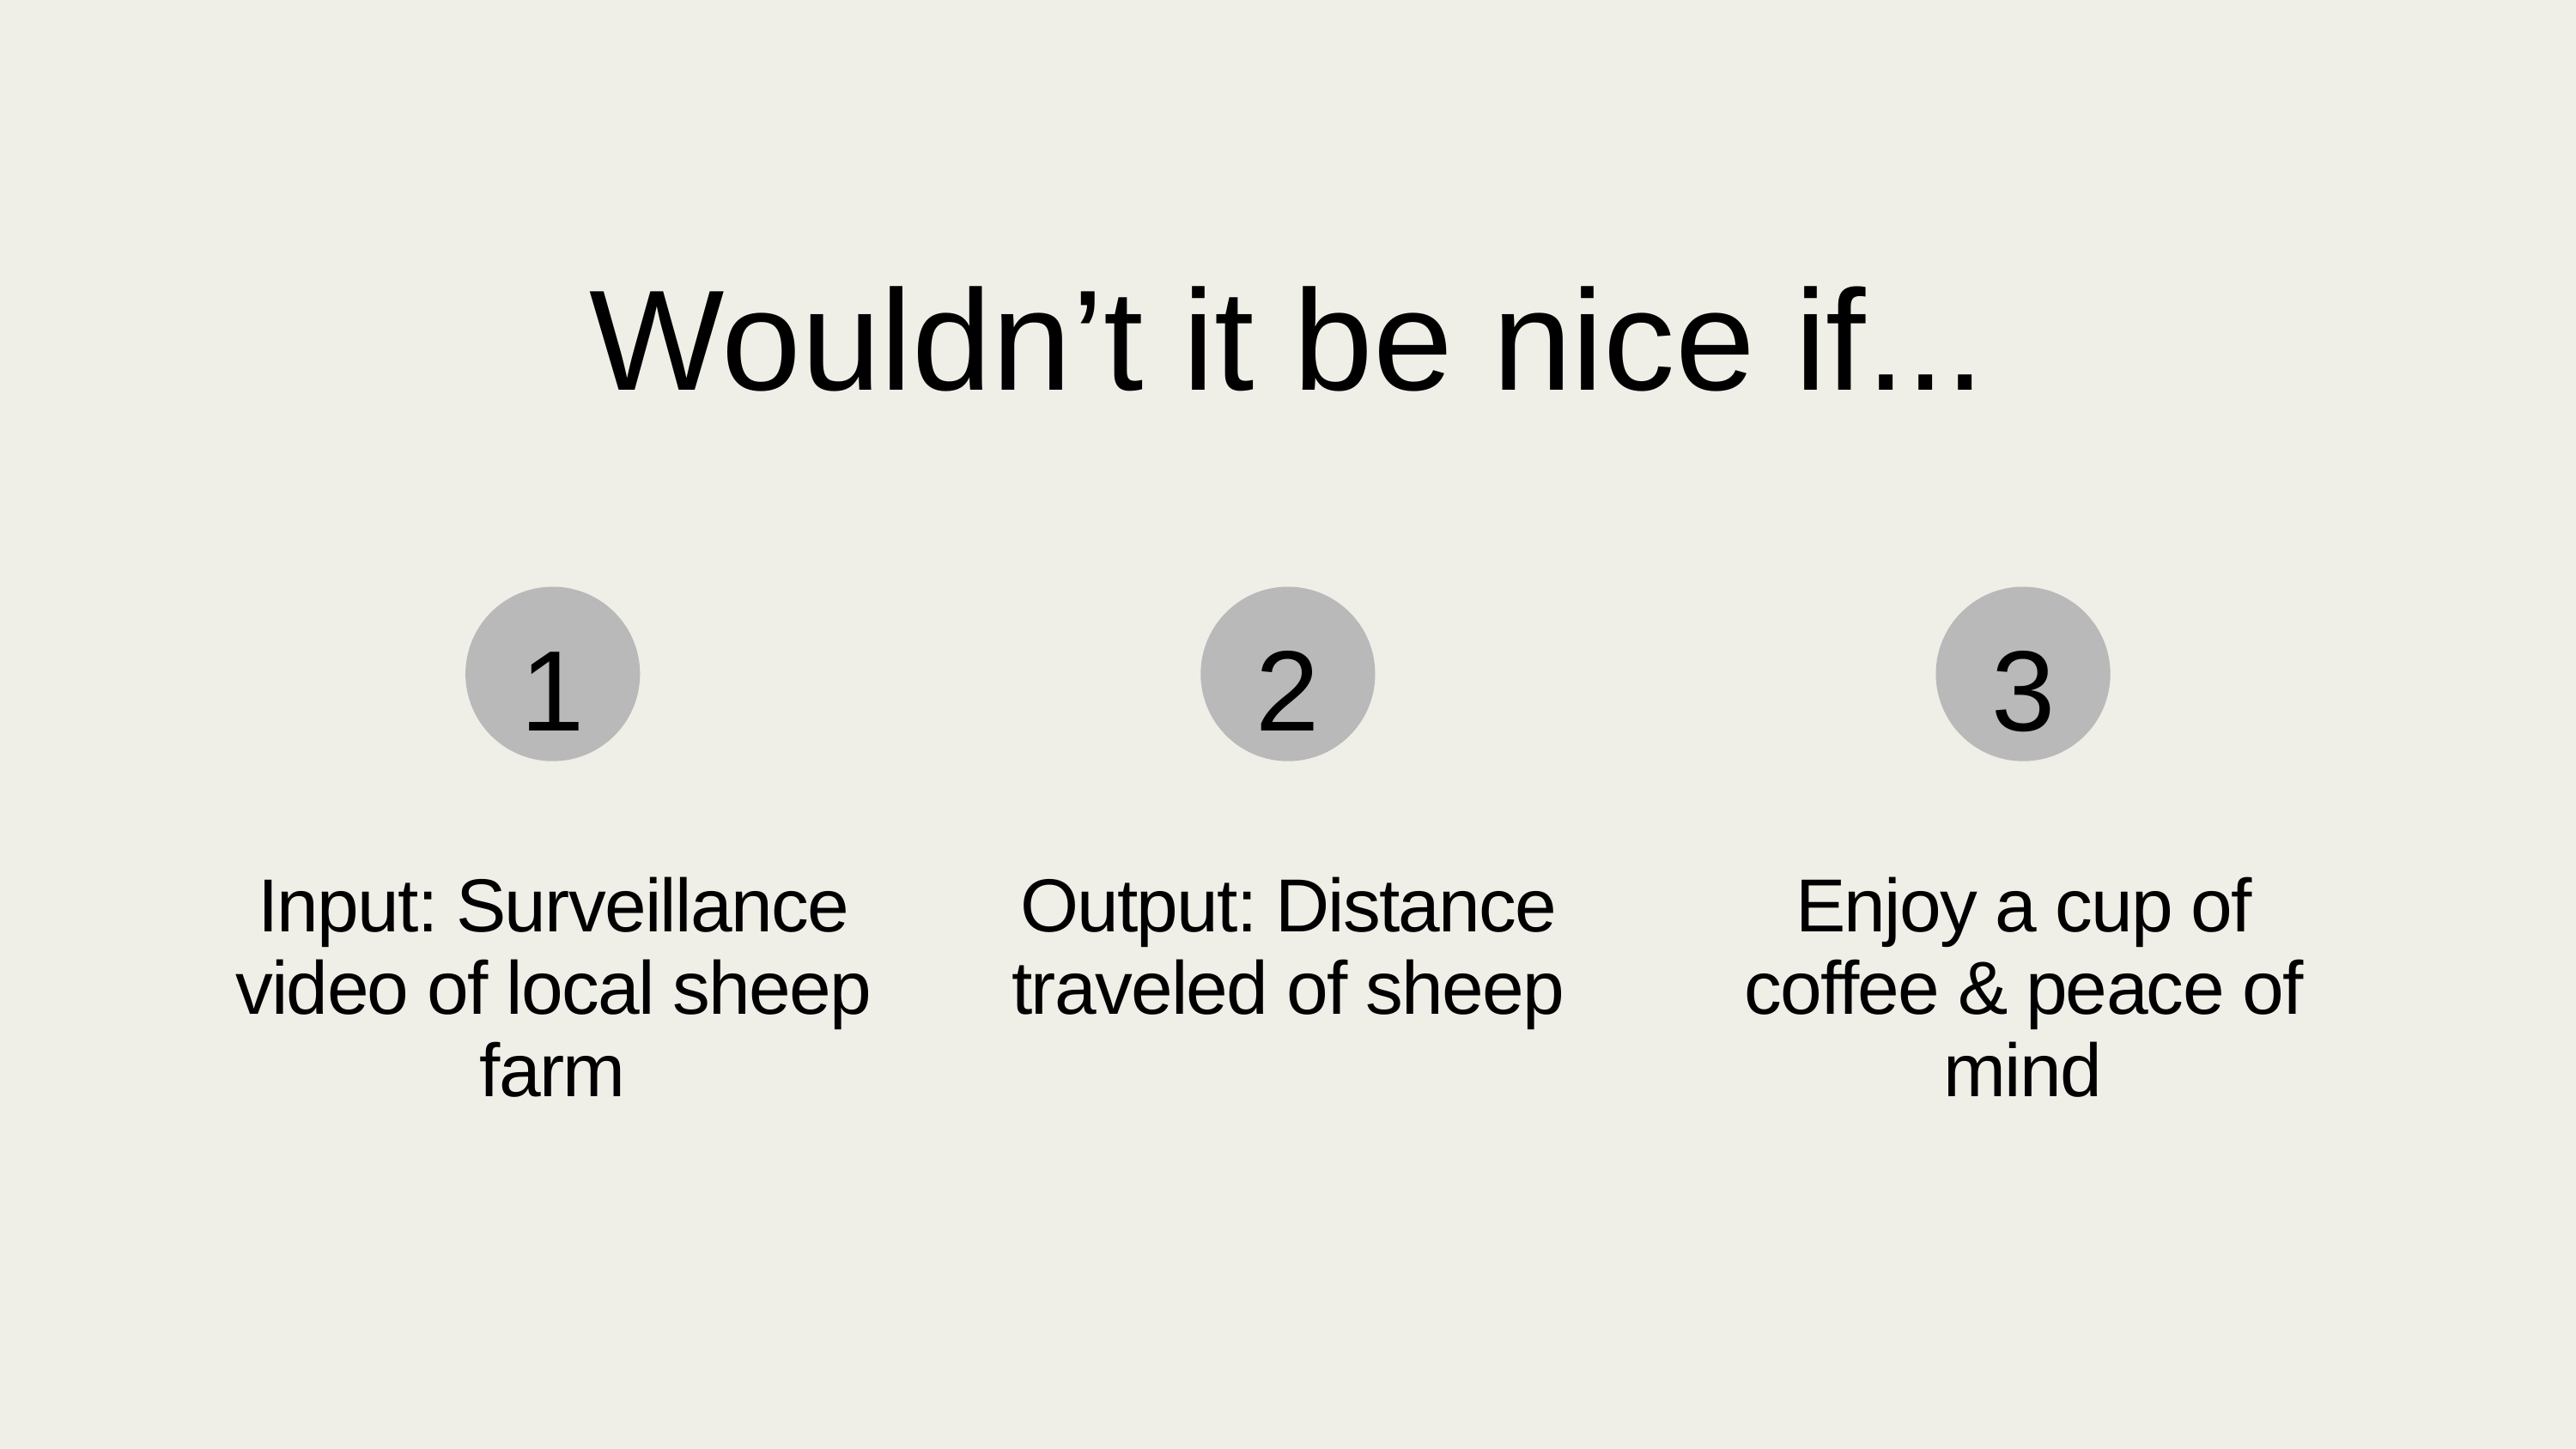

Wouldn’t it be nice if...
1
2
3

Input: Surveillance video of local sheep farm
Output: Distance traveled of sheep
Enjoy a cup of coffee & peace of mind